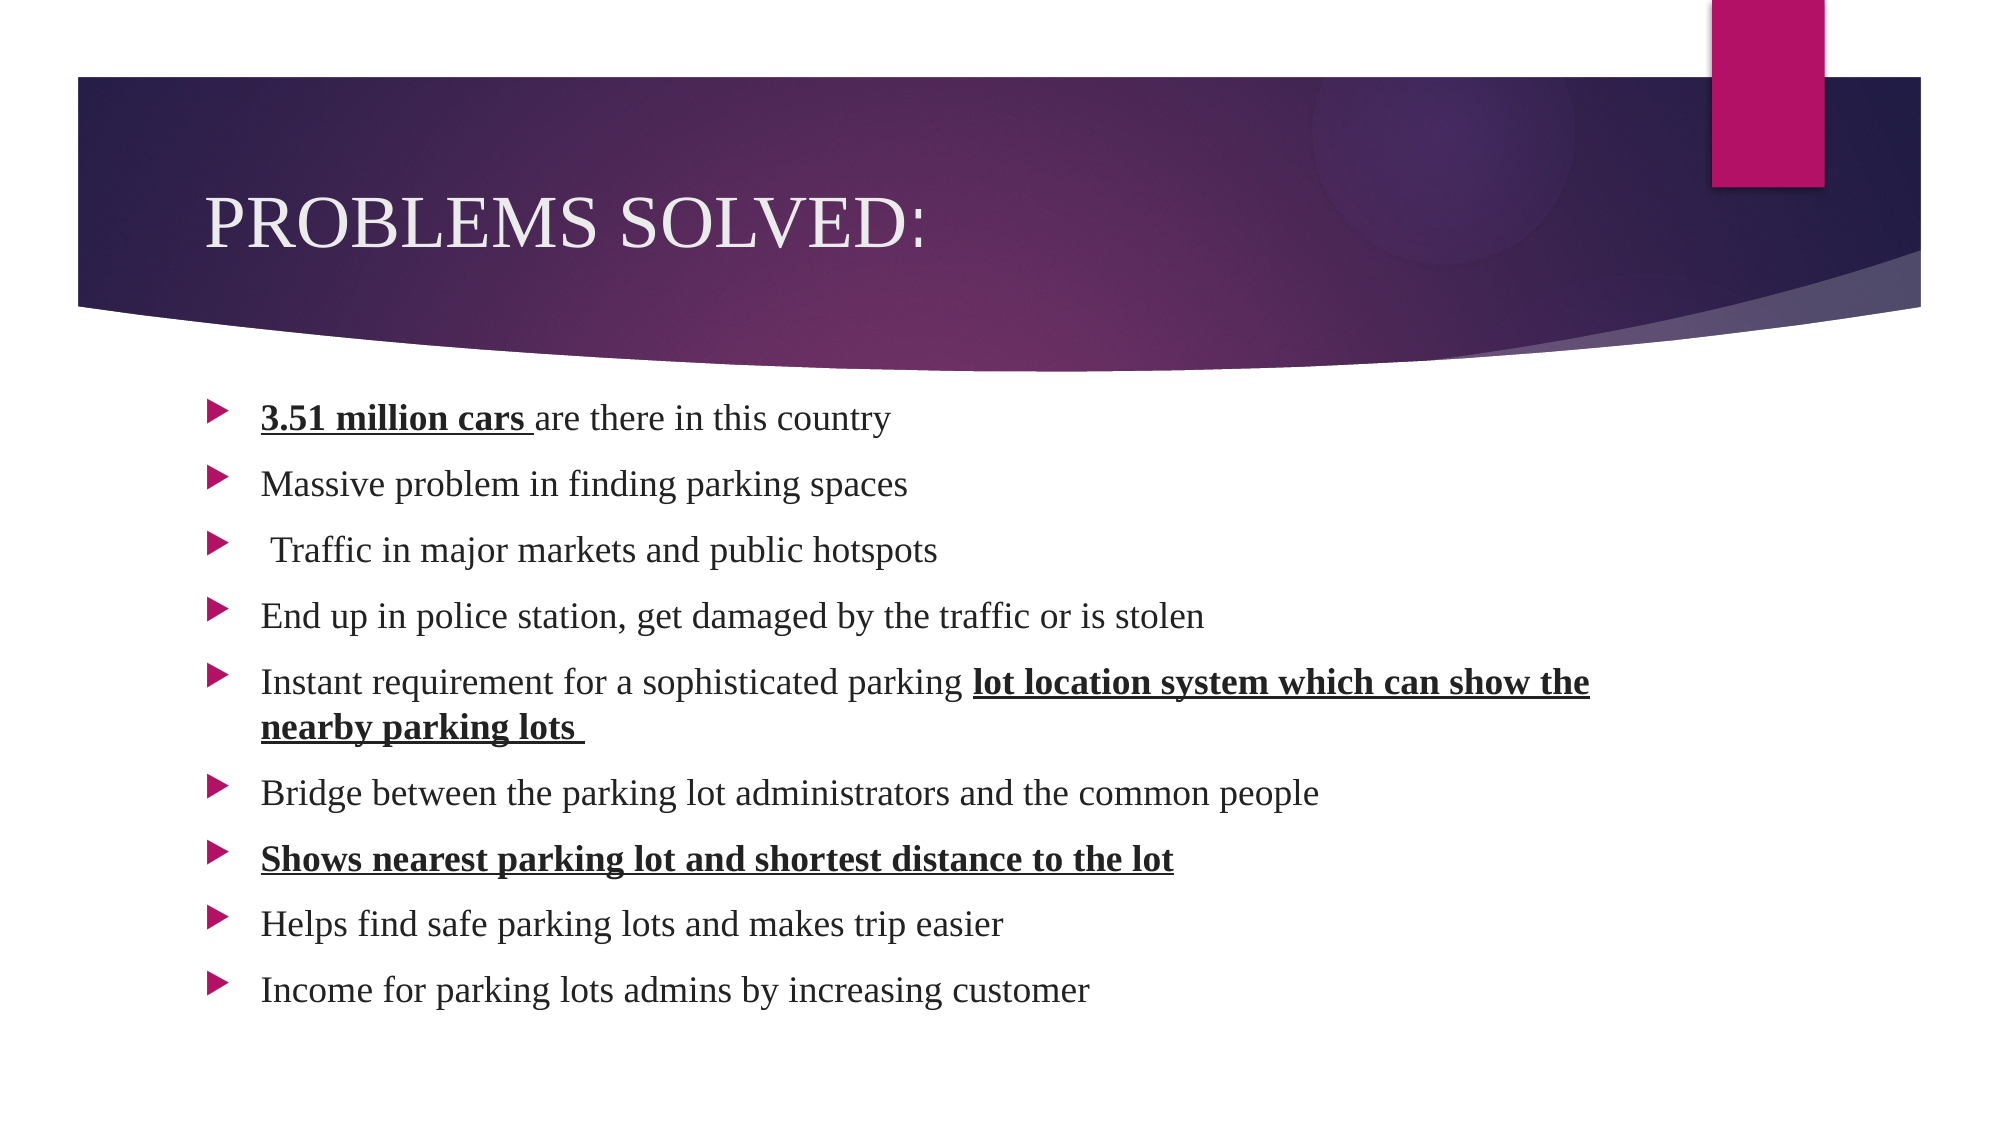

# PROBLEMS SOLVED:
3.51 million cars are there in this country
Massive problem in finding parking spaces
 Traffic in major markets and public hotspots
End up in police station, get damaged by the traffic or is stolen
Instant requirement for a sophisticated parking lot location system which can show the nearby parking lots
Bridge between the parking lot administrators and the common people
Shows nearest parking lot and shortest distance to the lot
Helps find safe parking lots and makes trip easier
Income for parking lots admins by increasing customer